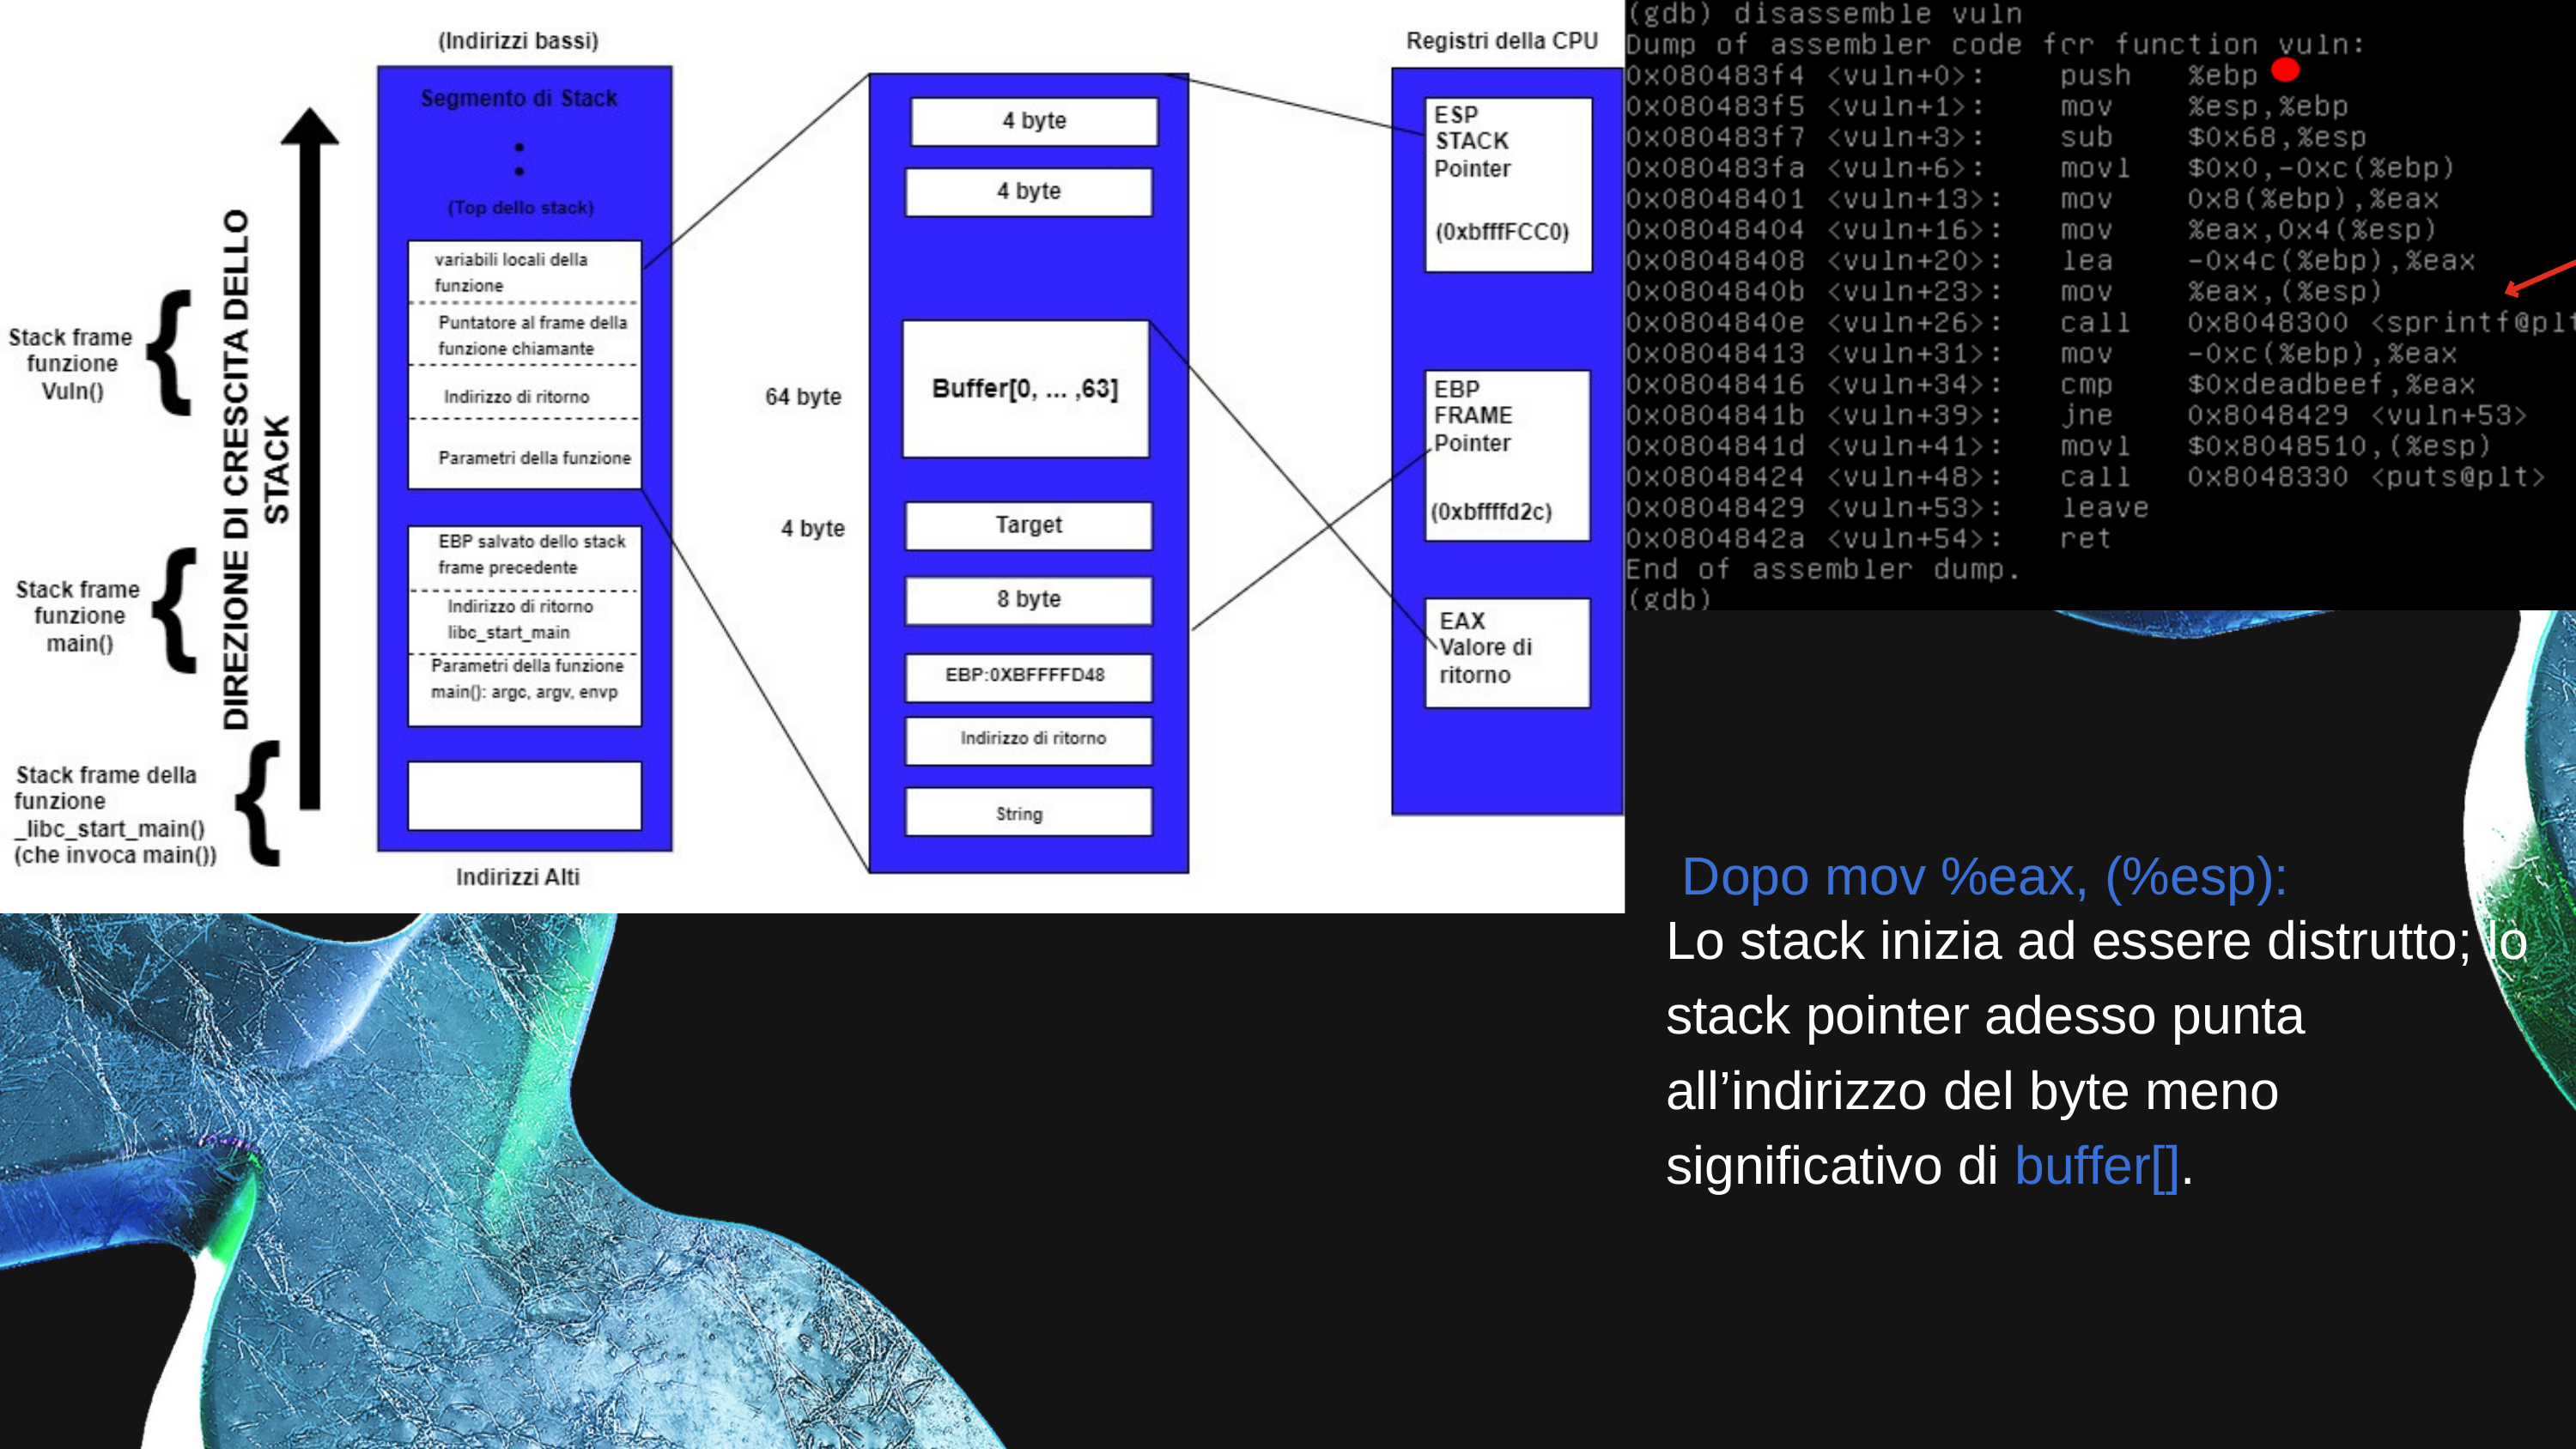

Dopo mov %eax, (%esp):
Lo stack inizia ad essere distrutto; lo stack pointer adesso punta all’indirizzo del byte meno significativo di buffer[].